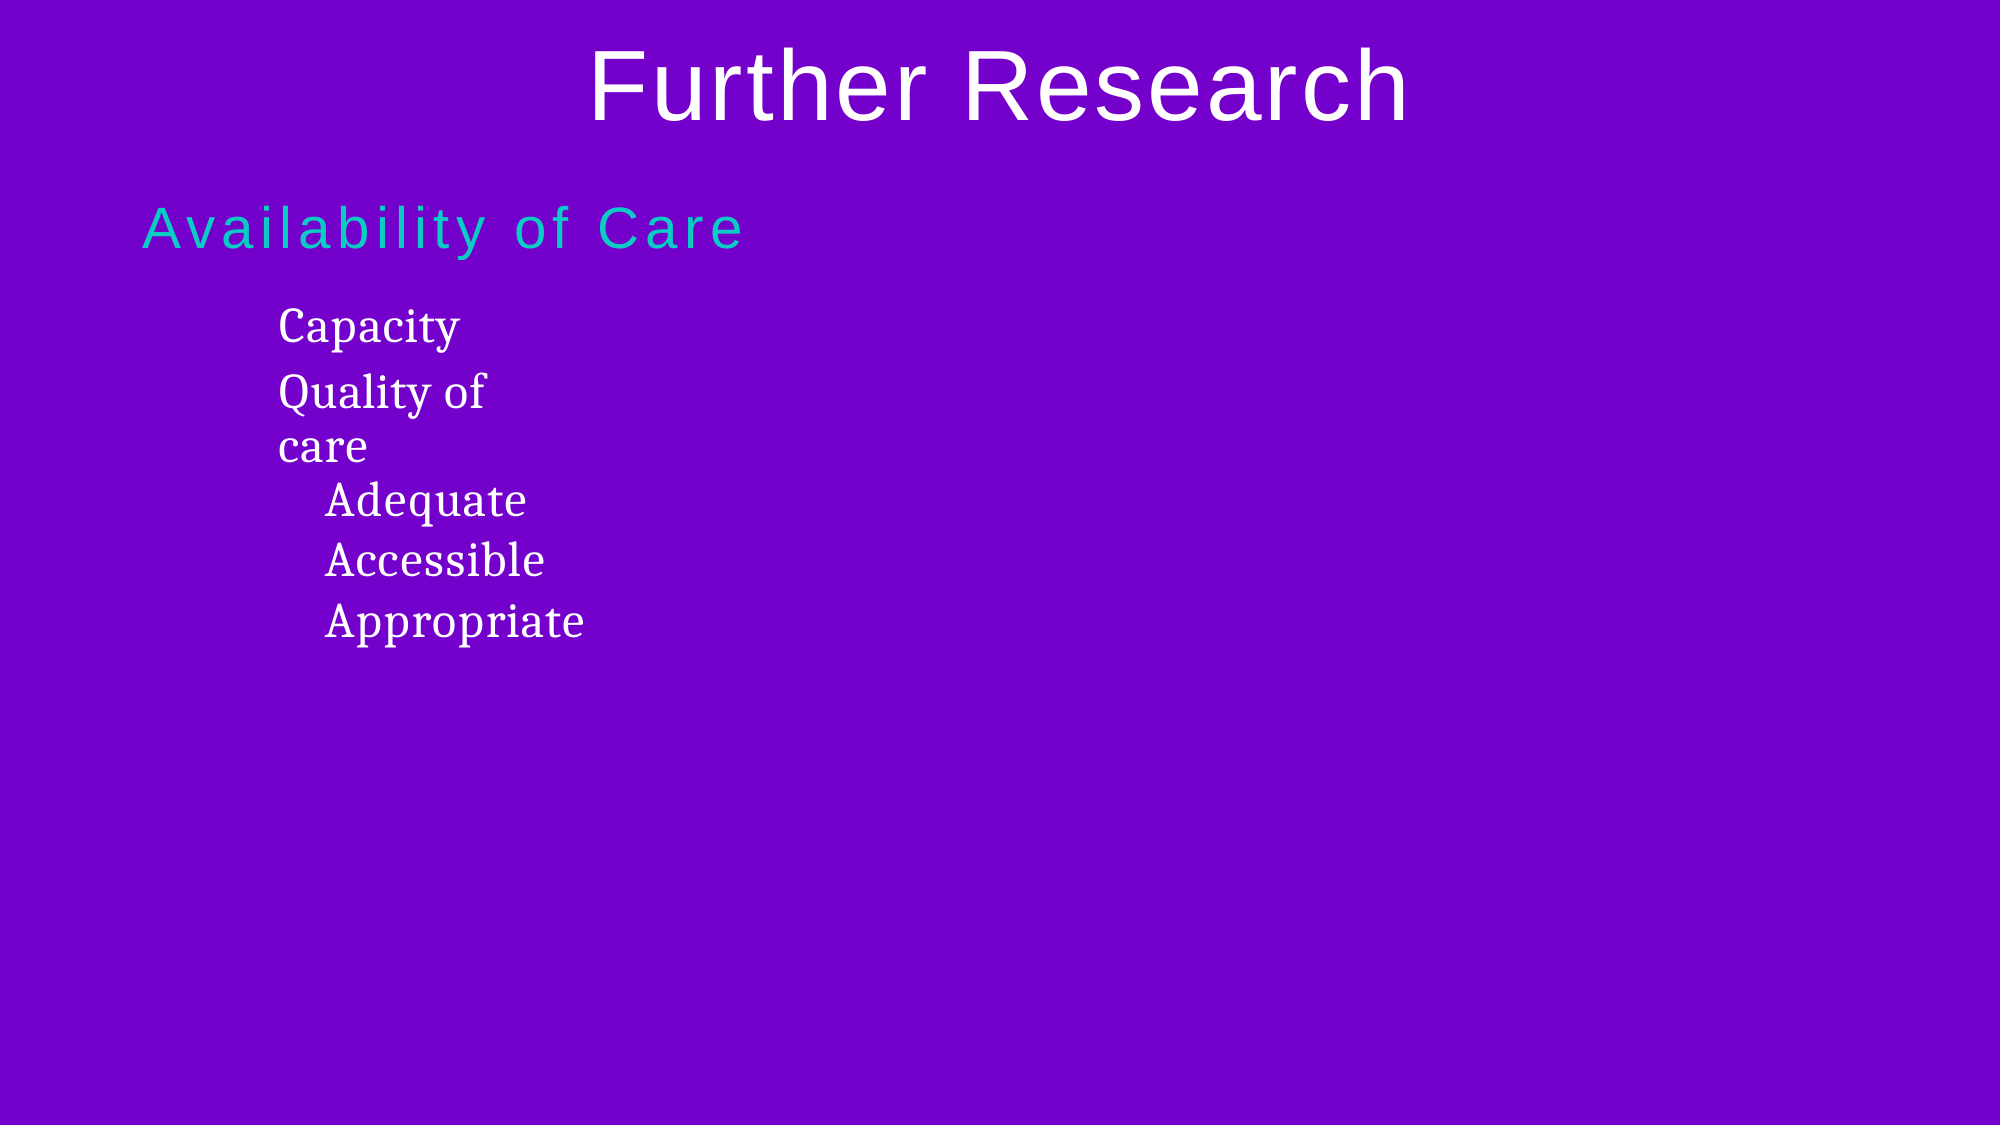

# Further Research
Availability of Care
Capacity
Quality of care
Adequate
Accessible
Appropriate